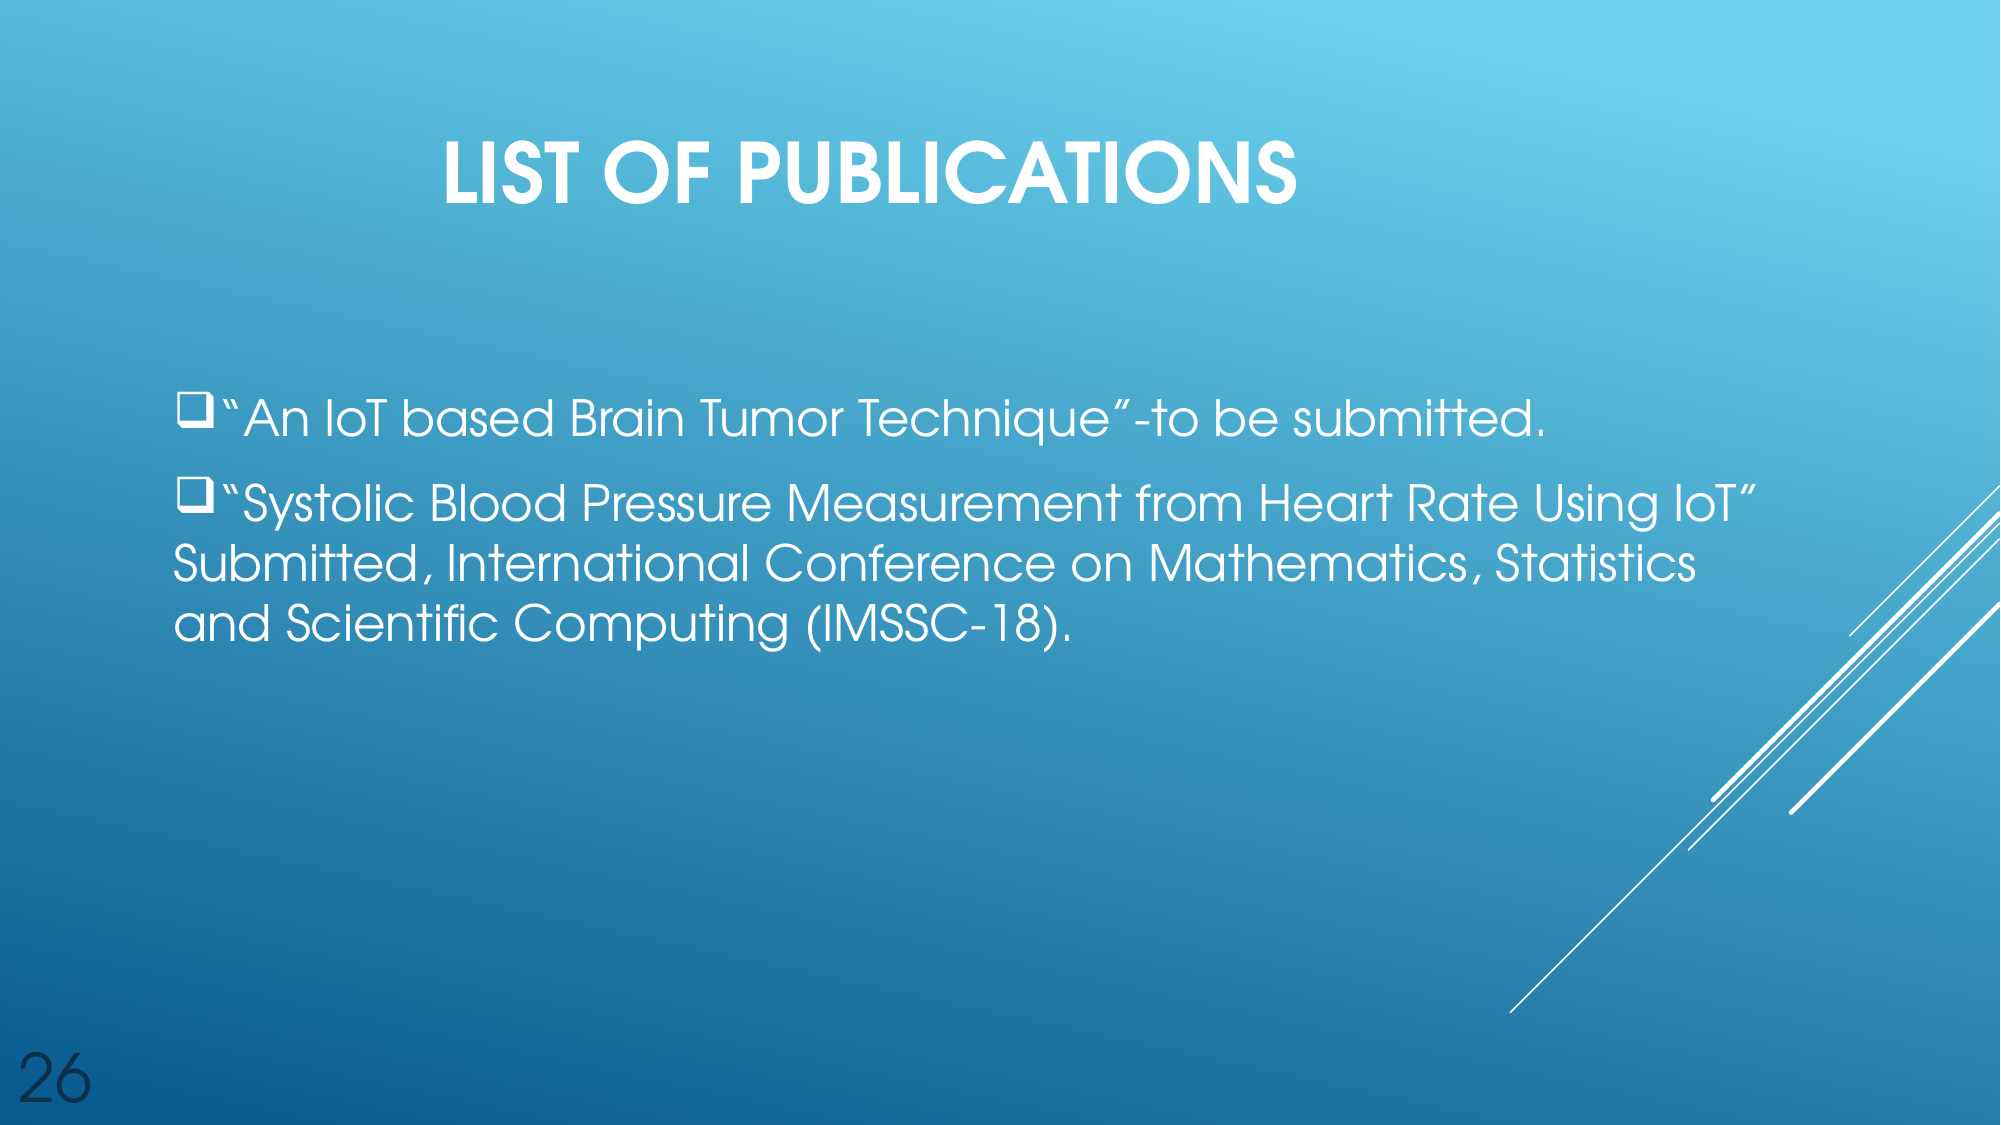

# List of Publications
“An IoT based Brain Tumor Technique”-to be submitted.
“Systolic Blood Pressure Measurement from Heart Rate Using IoT” 	Submitted, International Conference on Mathematics, Statistics 	and Scientific Computing (IMSSC-18).

26